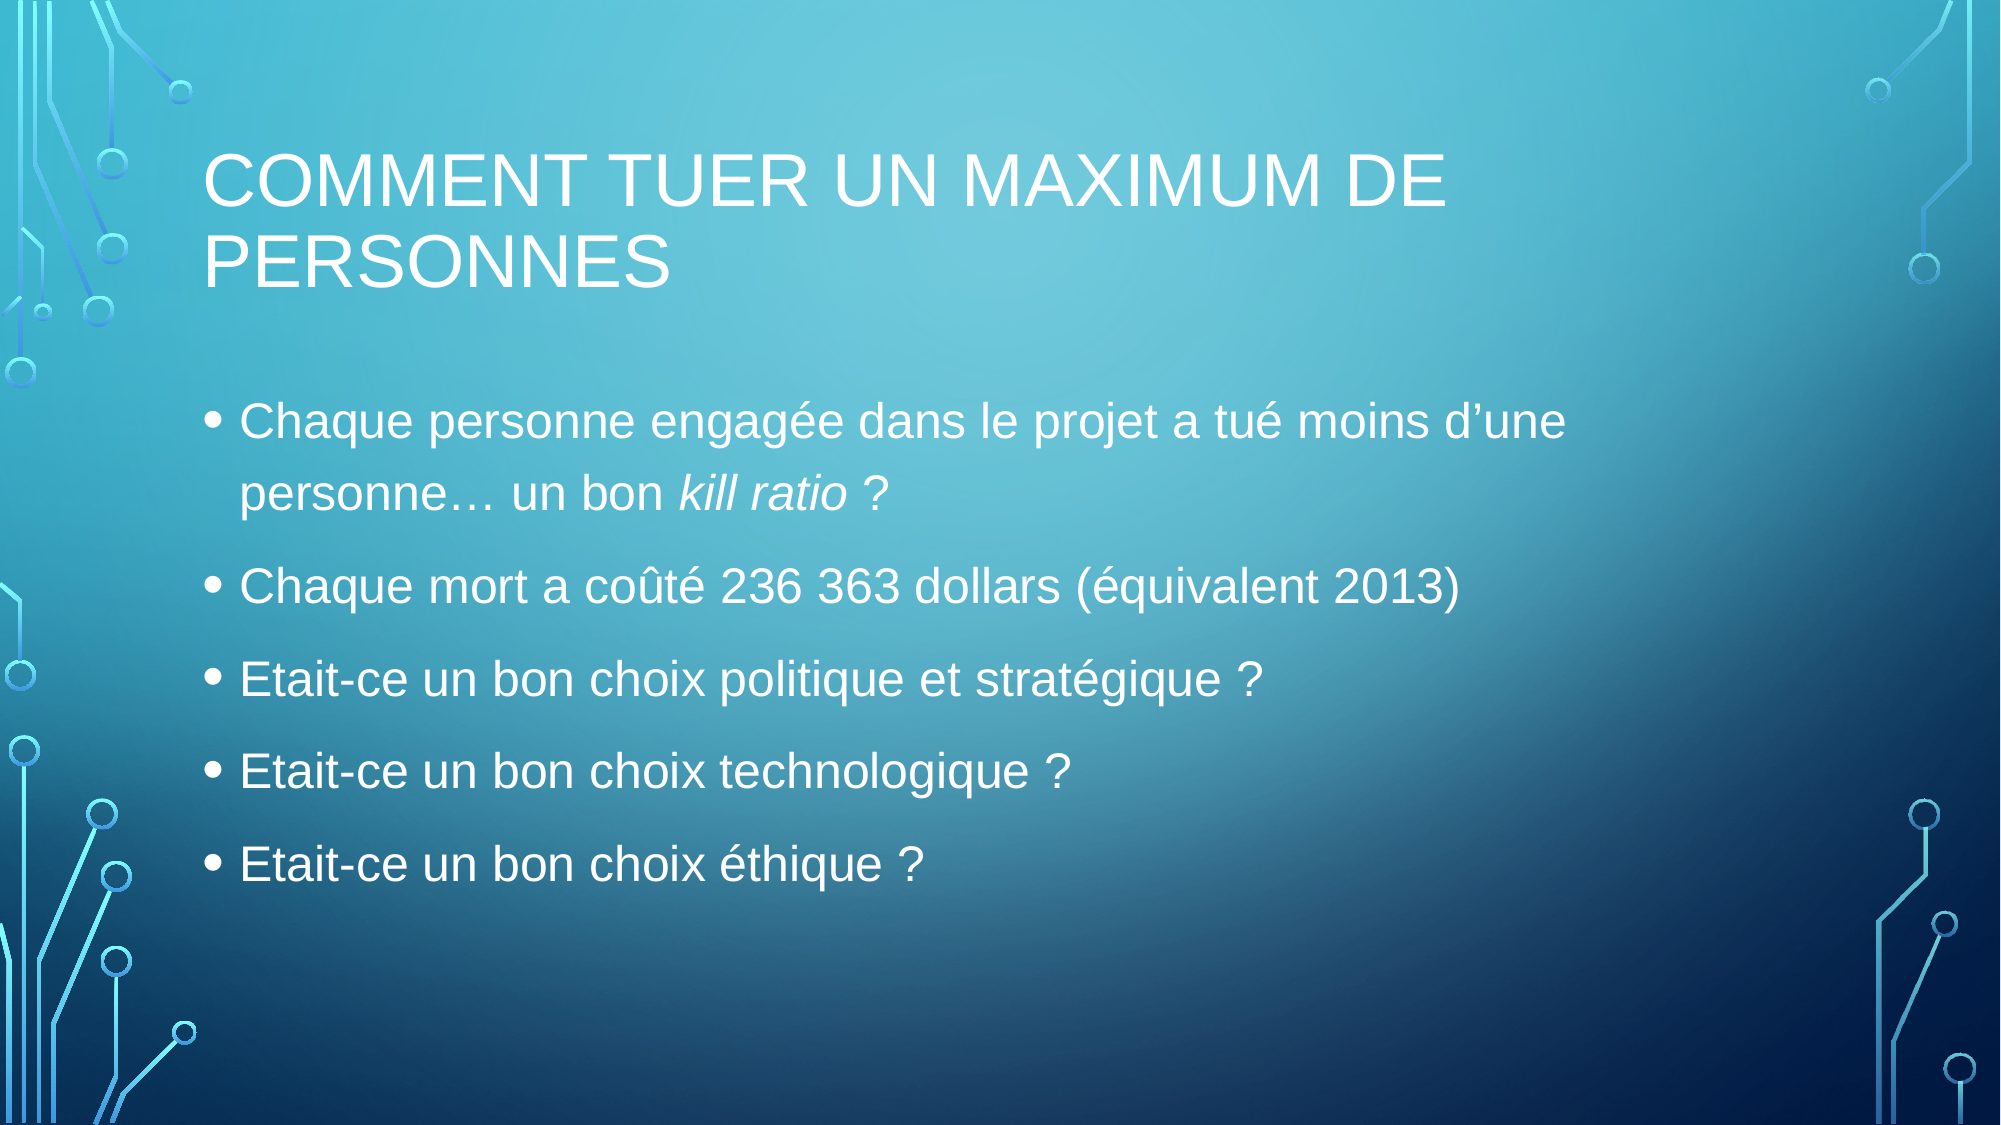

# Comment tuer un maximum de personnes
Chaque personne engagée dans le projet a tué moins d’une personne… un bon kill ratio ?
Chaque mort a coûté 236 363 dollars (équivalent 2013)
Etait-ce un bon choix politique et stratégique ?
Etait-ce un bon choix technologique ?
Etait-ce un bon choix éthique ?